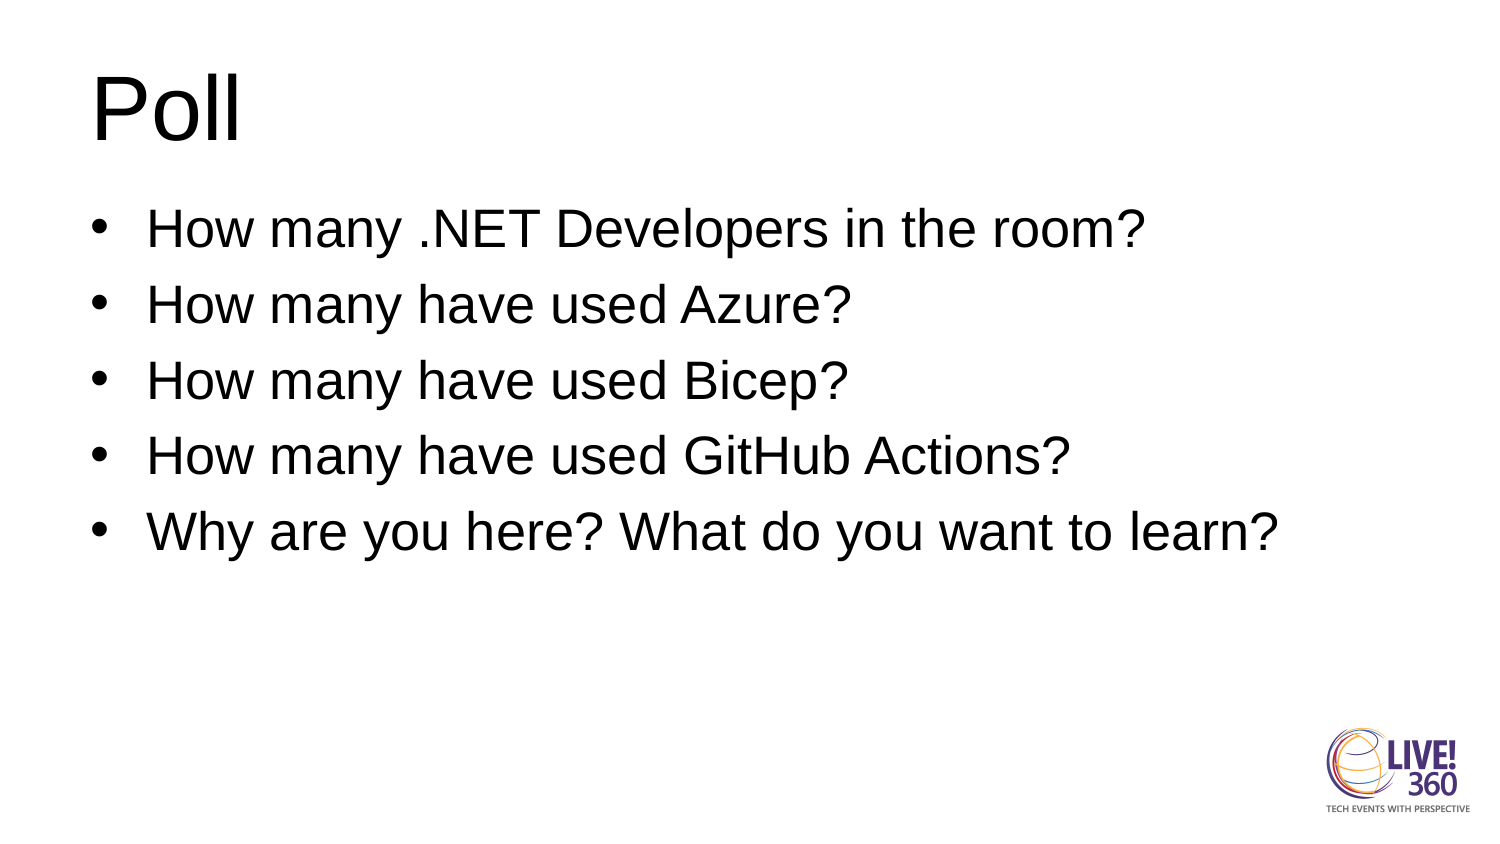

# Poll
How many .NET Developers in the room?
How many have used Azure?
How many have used Bicep?
How many have used GitHub Actions?
Why are you here? What do you want to learn?